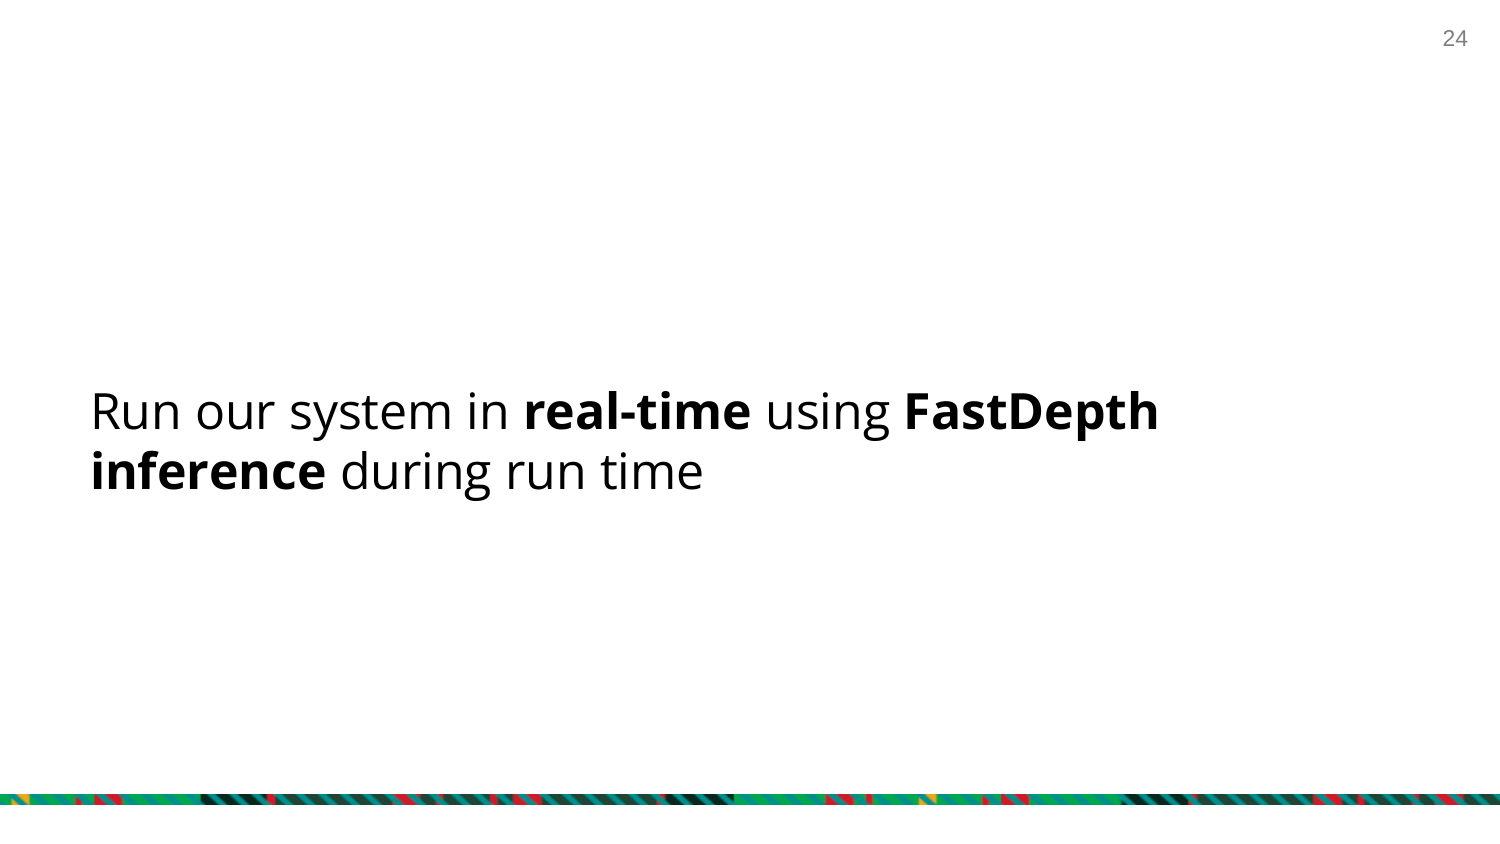

# Run our system in real-time using FastDepth inference during run time